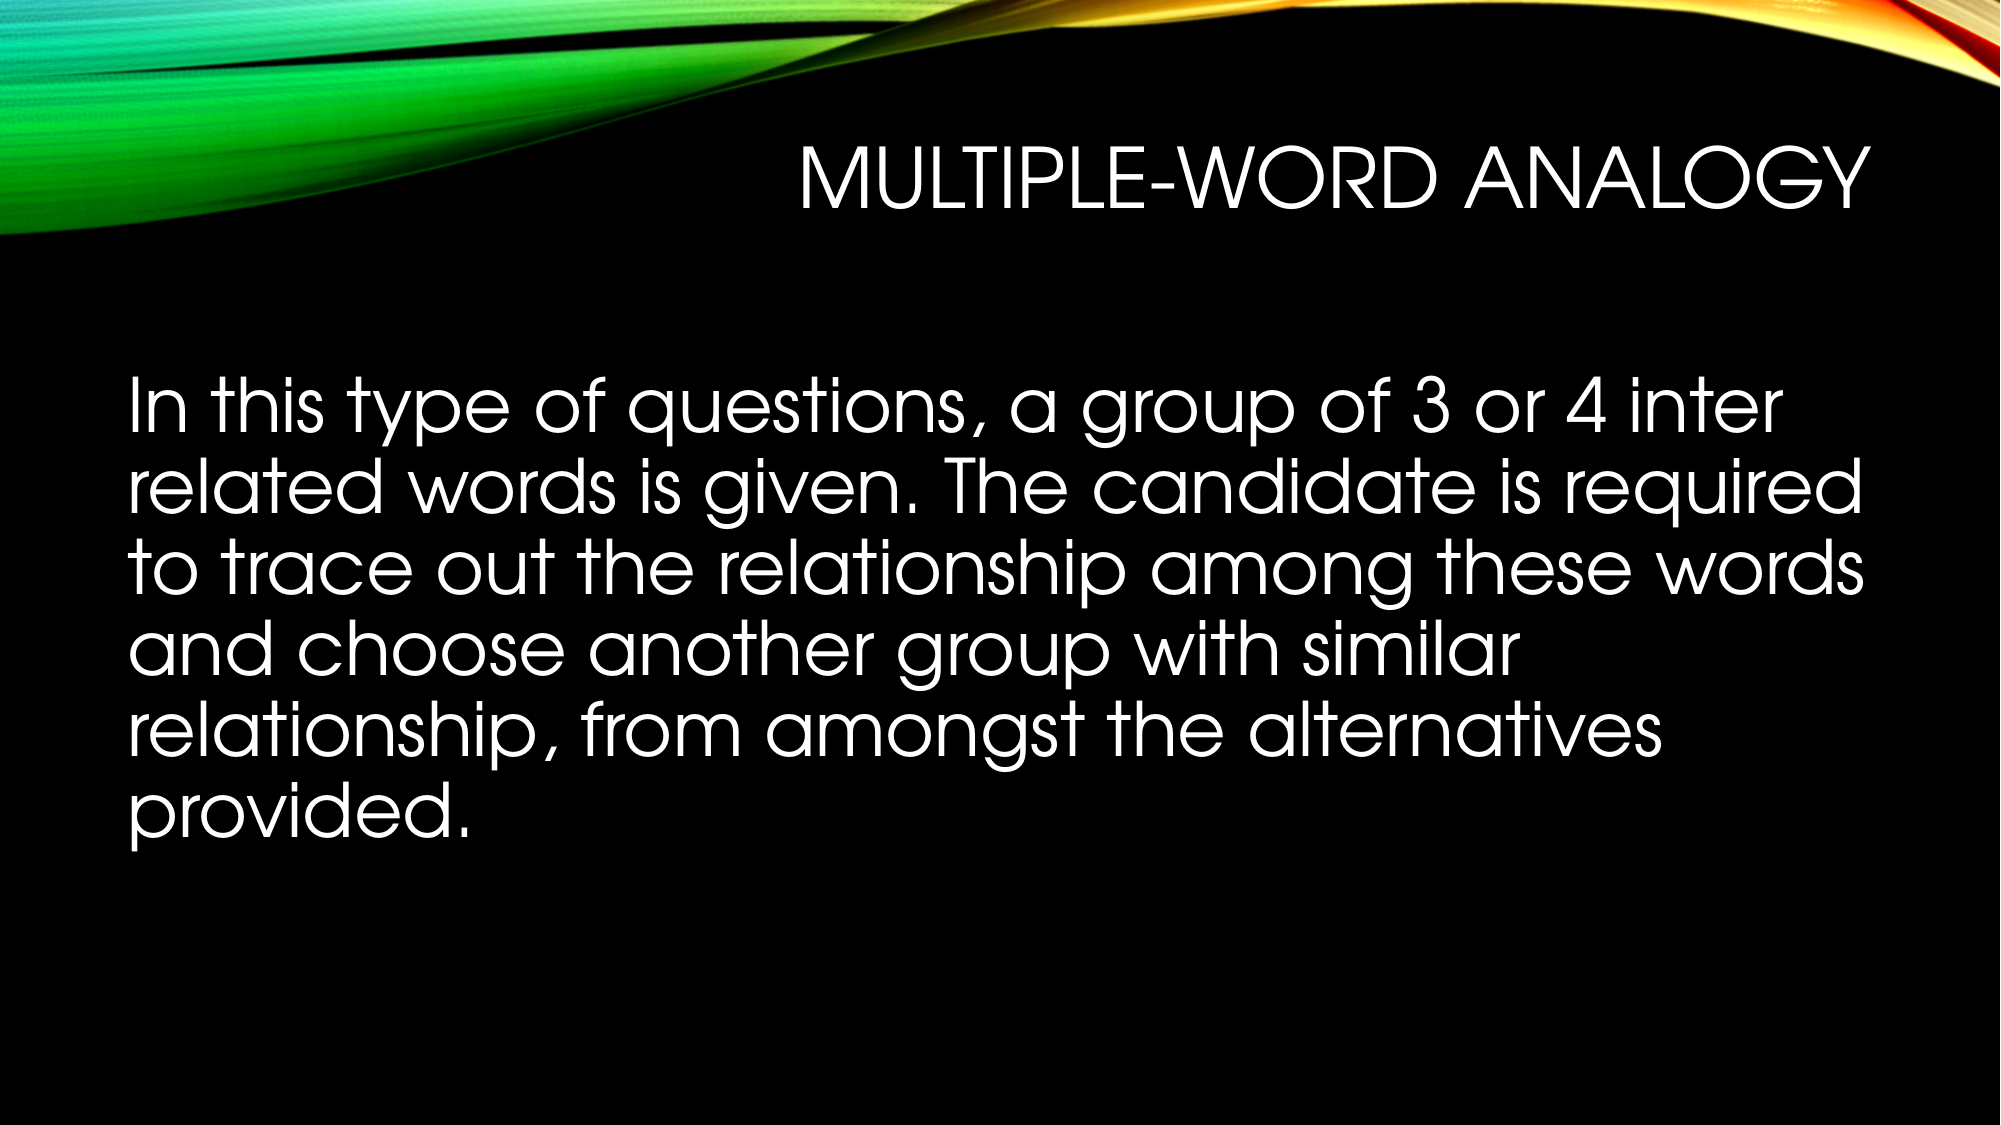

# Multiple-word analogy
In this type of questions, a group of 3 or 4 inter related words is given. The candidate is required to trace out the relationship among these words and choose another group with similar relationship, from amongst the alternatives provided.